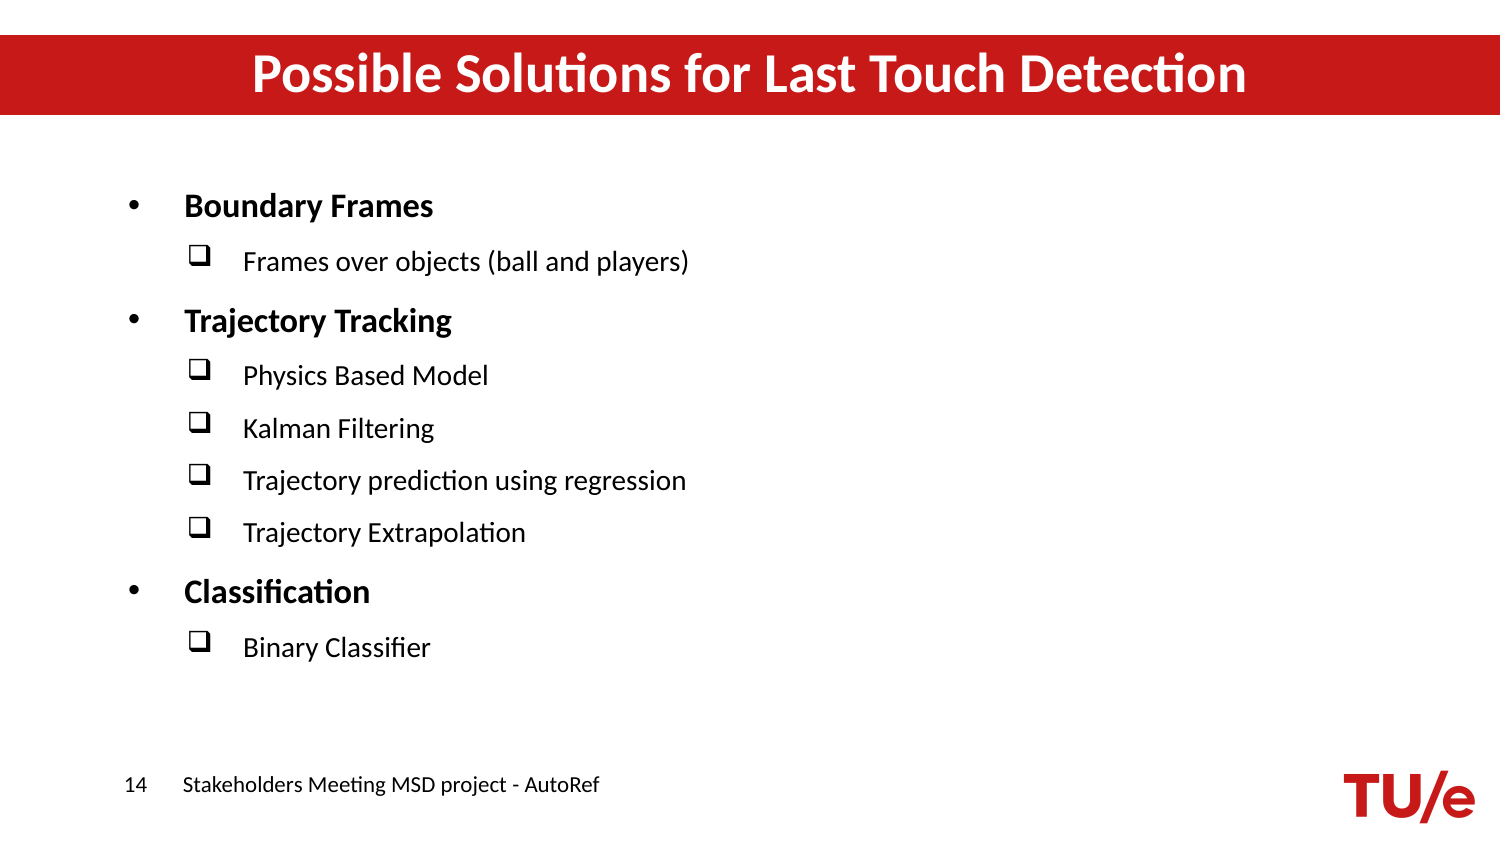

# Possible Solutions for Last Touch Detection
Boundary Frames
Frames over objects (ball and players)
Trajectory Tracking
Physics Based Model
Kalman Filtering
Trajectory prediction using regression
Trajectory Extrapolation
Classification
Binary Classifier

14
Stakeholders Meeting MSD project - AutoRef